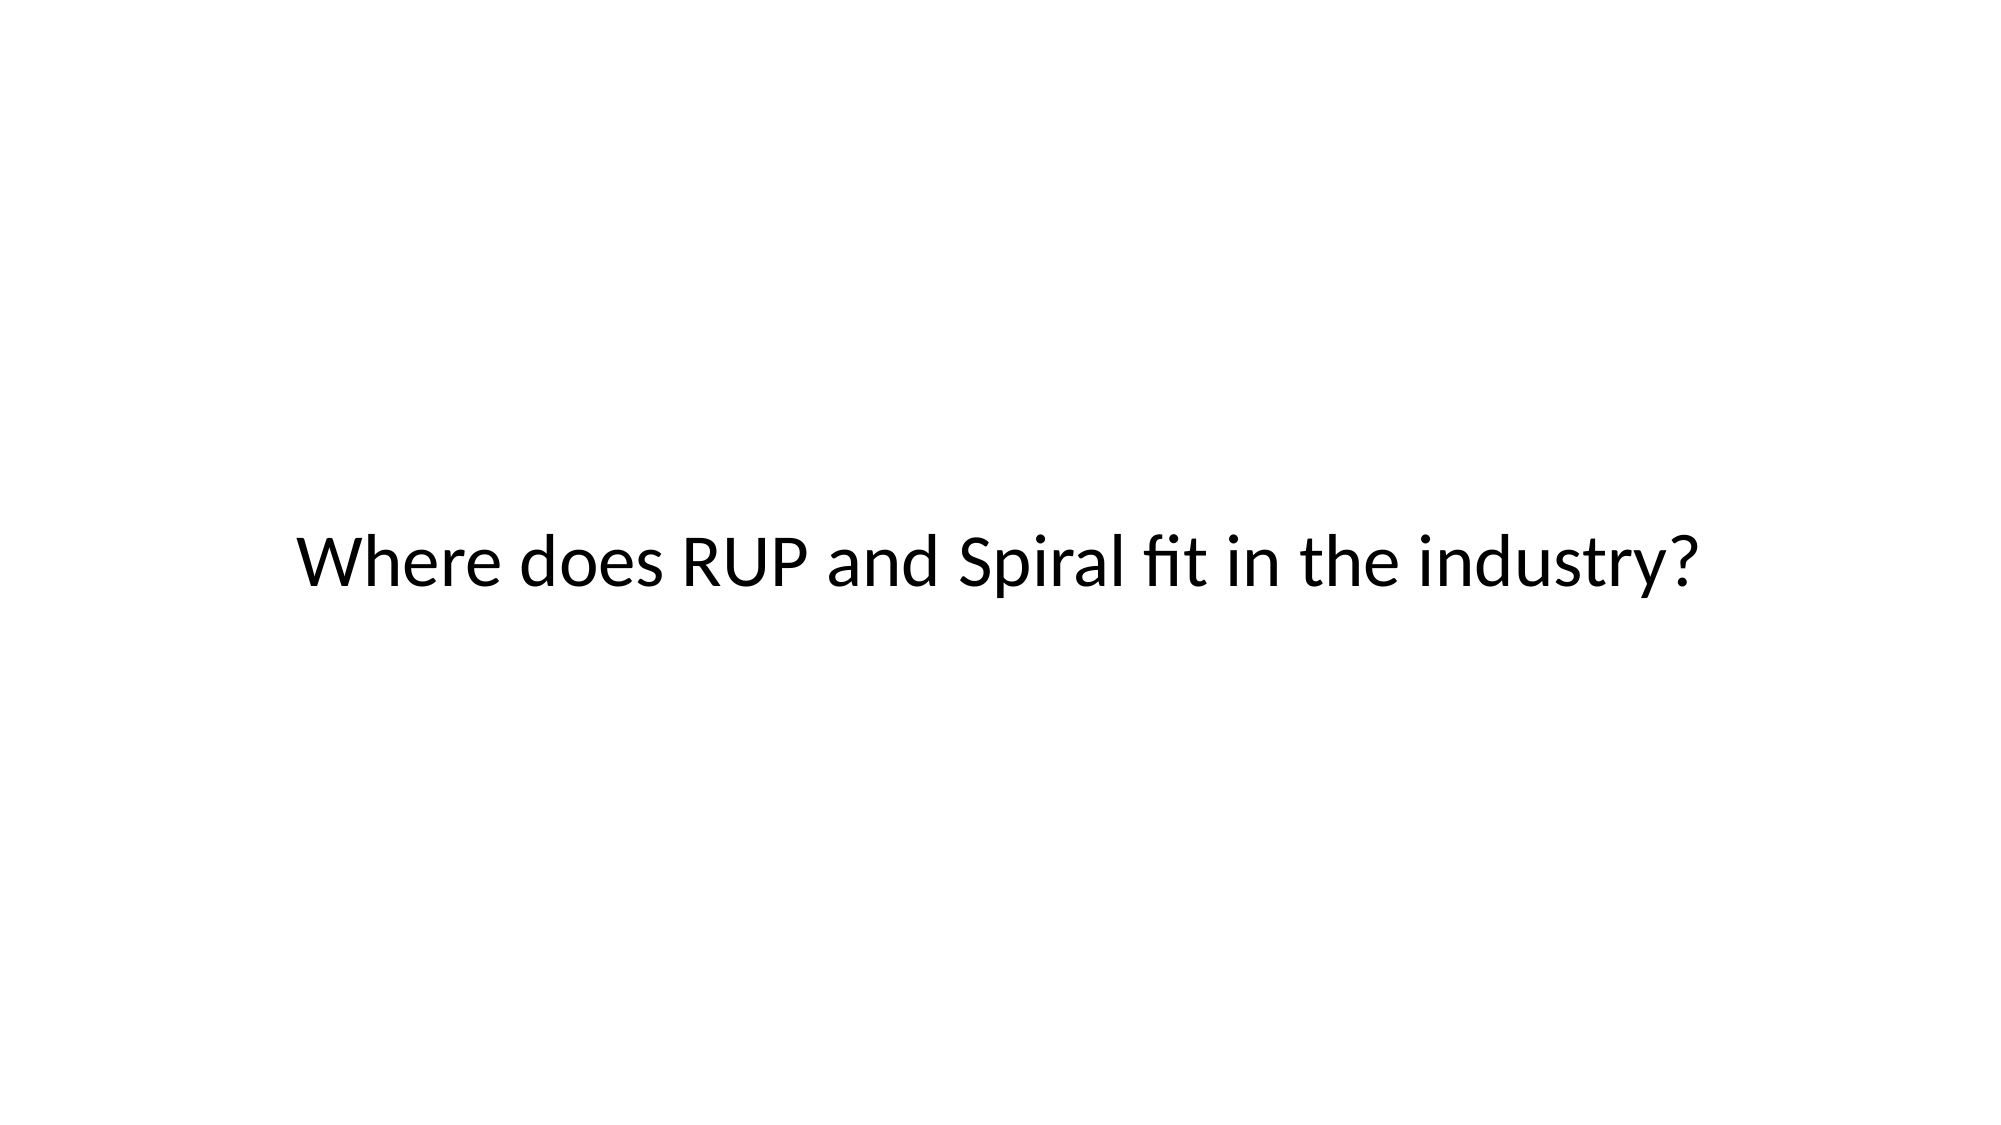

# Where does RUP and Spiral fit in the industry?